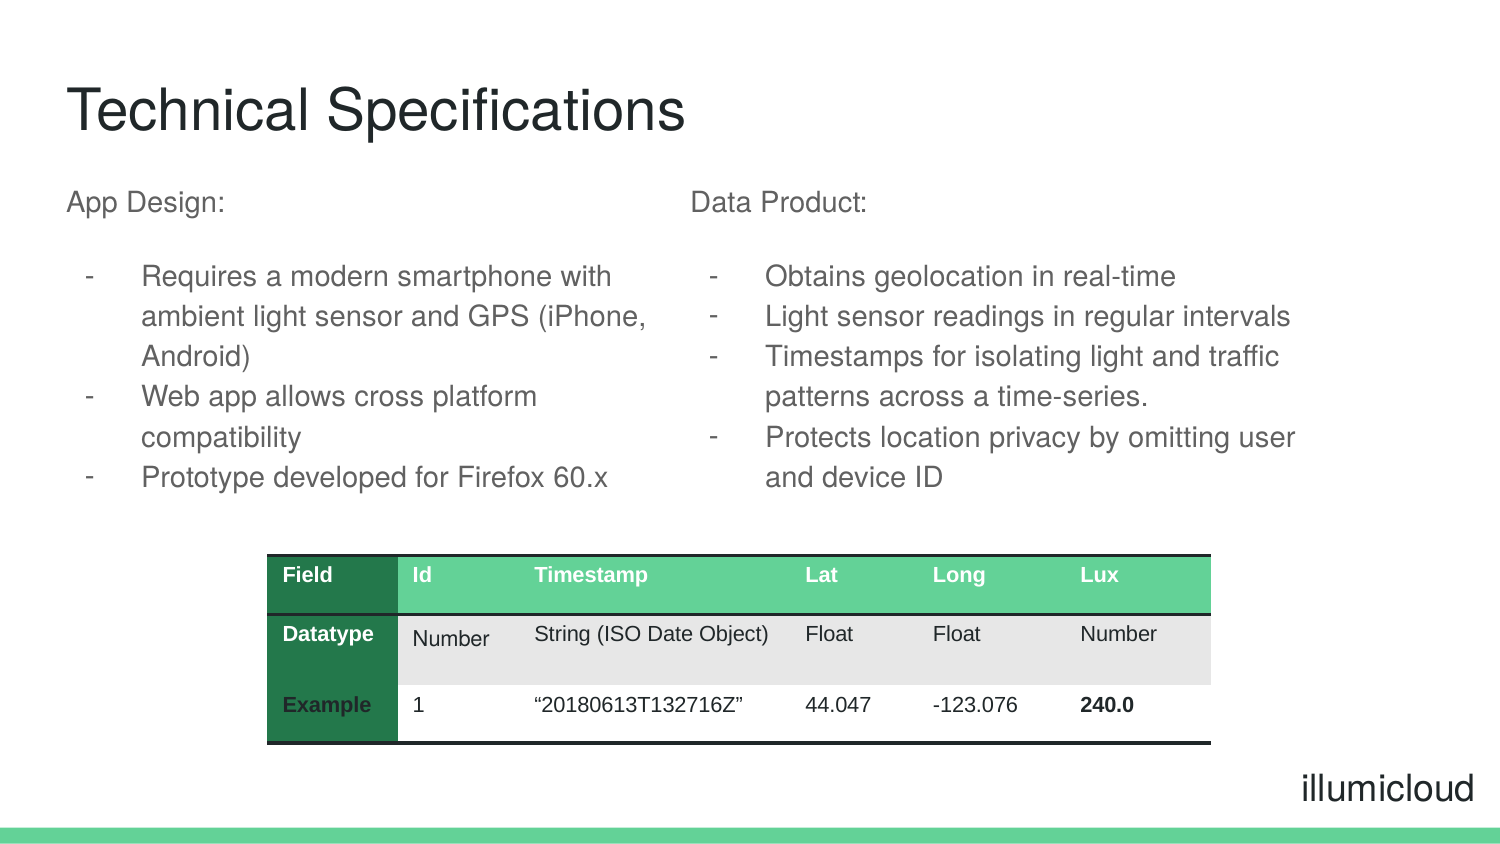

Technical Specifications
App Design:
Requires a modern smartphone with ambient light sensor and GPS (iPhone, Android)
Web app allows cross platform compatibility
Prototype developed for Firefox 60.x

Data Product:
Obtains geolocation in real-time
Light sensor readings in regular intervals
Timestamps for isolating light and traffic patterns across a time-series.
Protects location privacy by omitting user and device ID

| Field | Id | Timestamp | Lat | Long | Lux |
| --- | --- | --- | --- | --- | --- |
| Datatype | Number | String (ISO Date Object) | Float | Float | Number |
| Example | 1 | “20180613T132716Z” | 44.047 | -123.076 | 240.0 |
# illumicloud